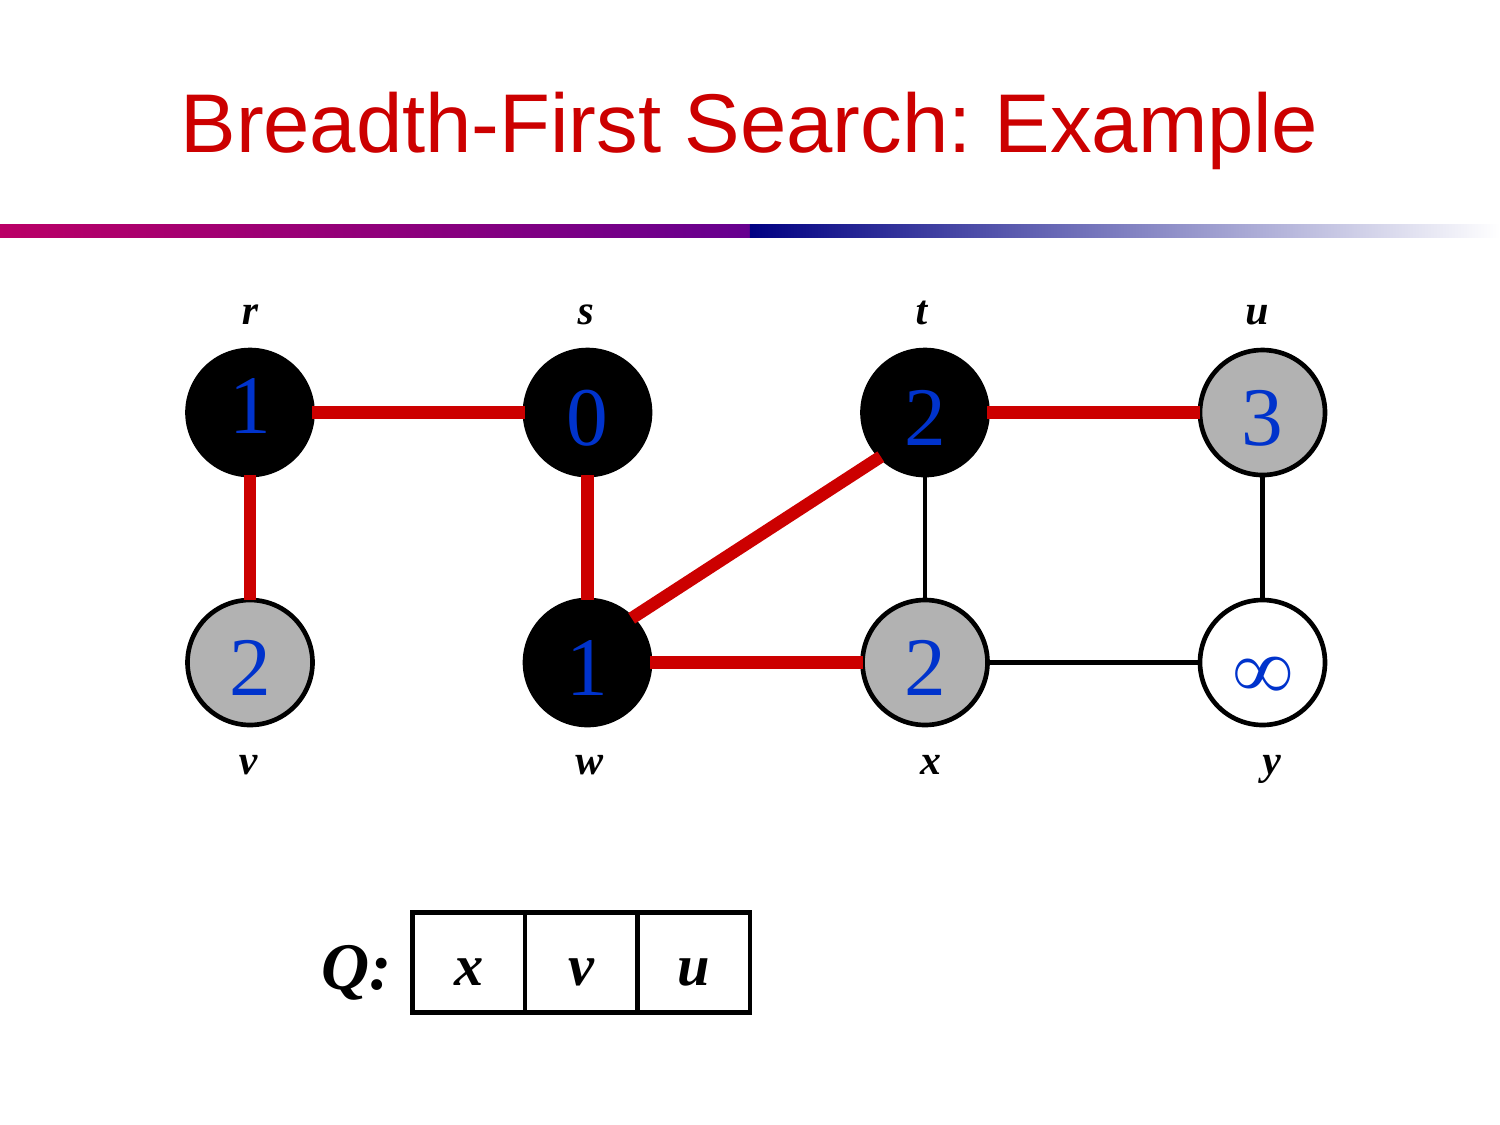

# Breadth-First Search: Example
r
s
t
u
1
0
2
3
2
1
2
∞
v
w
x
y
Q:
x
v
u